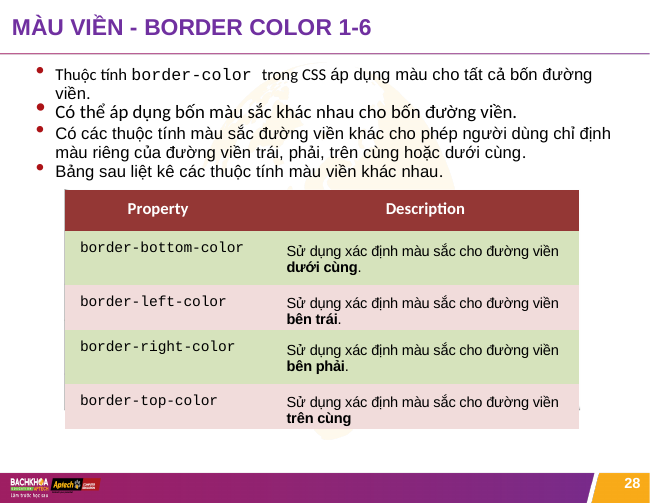

# MÀU VIỀN - BORDER COLOR 1-6
Thuộc tính border-color trong CSS áp dụng màu cho tất cả bốn đường viền.
Có thể áp dụng bốn màu sắc khác nhau cho bốn đường viền.
Có các thuộc tính màu sắc đường viền khác cho phép người dùng chỉ định màu riêng của đường viền trái, phải, trên cùng hoặc dưới cùng.
Bảng sau liệt kê các thuộc tính màu viền khác nhau.

| Property | Description |
| --- | --- |
| border-bottom-color | Sử dụng xác định màu sắc cho đường viền dưới cùng. |
| border-left-color | Sử dụng xác định màu sắc cho đường viền bên trái. |
| border-right-color | Sử dụng xác định màu sắc cho đường viền bên phải. |
| border-top-color | Sử dụng xác định màu sắc cho đường viền trên cùng |
28